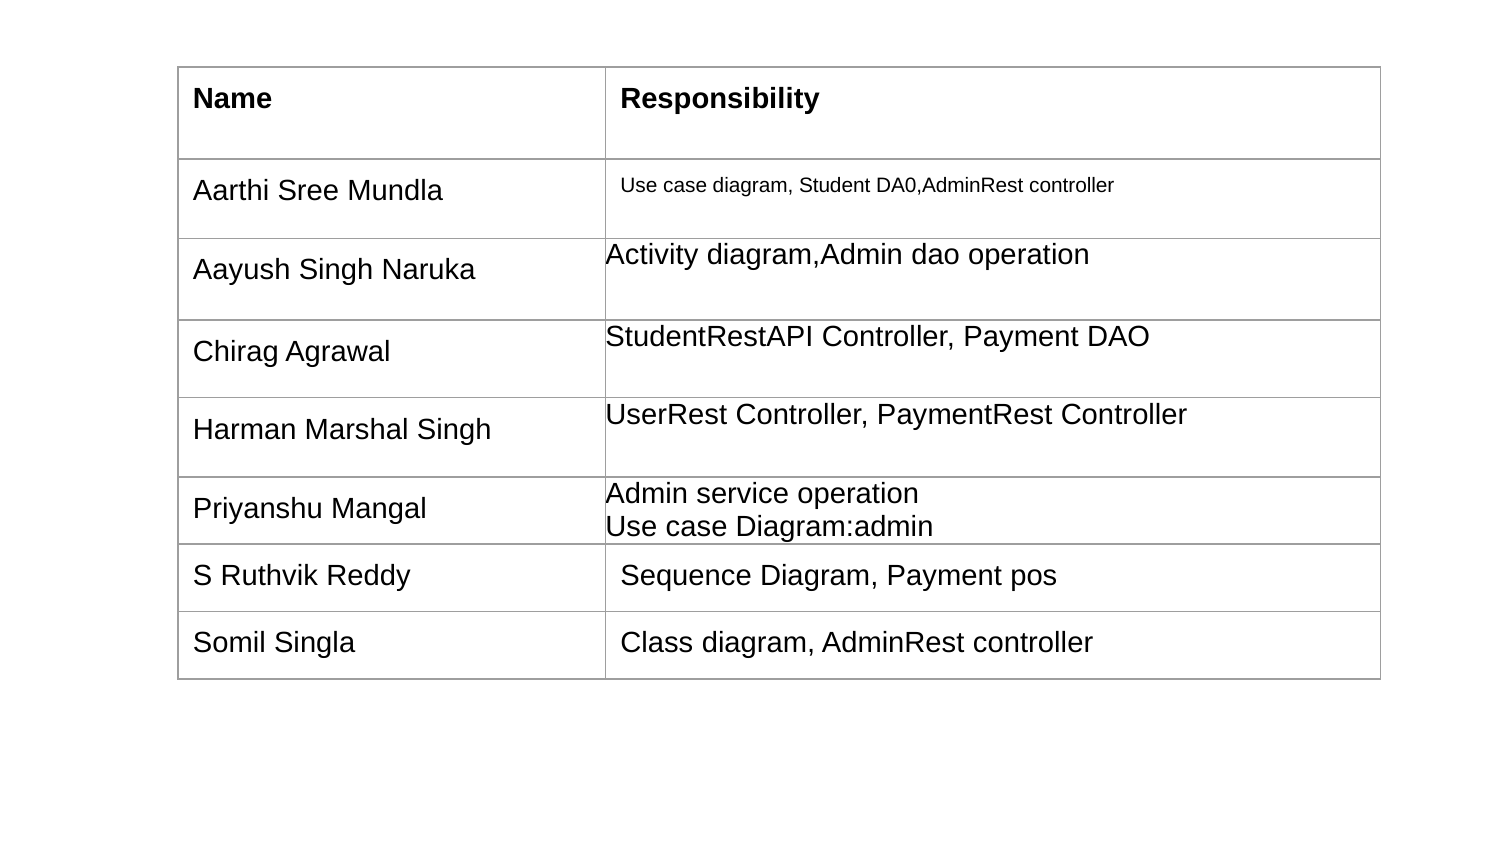

| Name | Responsibility |
| --- | --- |
| Aarthi Sree Mundla | Use case diagram, Student DA0,AdminRest controller |
| Aayush Singh Naruka | Activity diagram,Admin dao operation |
| Chirag Agrawal | StudentRestAPI Controller, Payment DAO |
| Harman Marshal Singh | UserRest Controller, PaymentRest Controller |
| Priyanshu Mangal | Admin service operation Use case Diagram:admin |
| S Ruthvik Reddy | Sequence Diagram, Payment pos |
| Somil Singla | Class diagram, AdminRest controller |